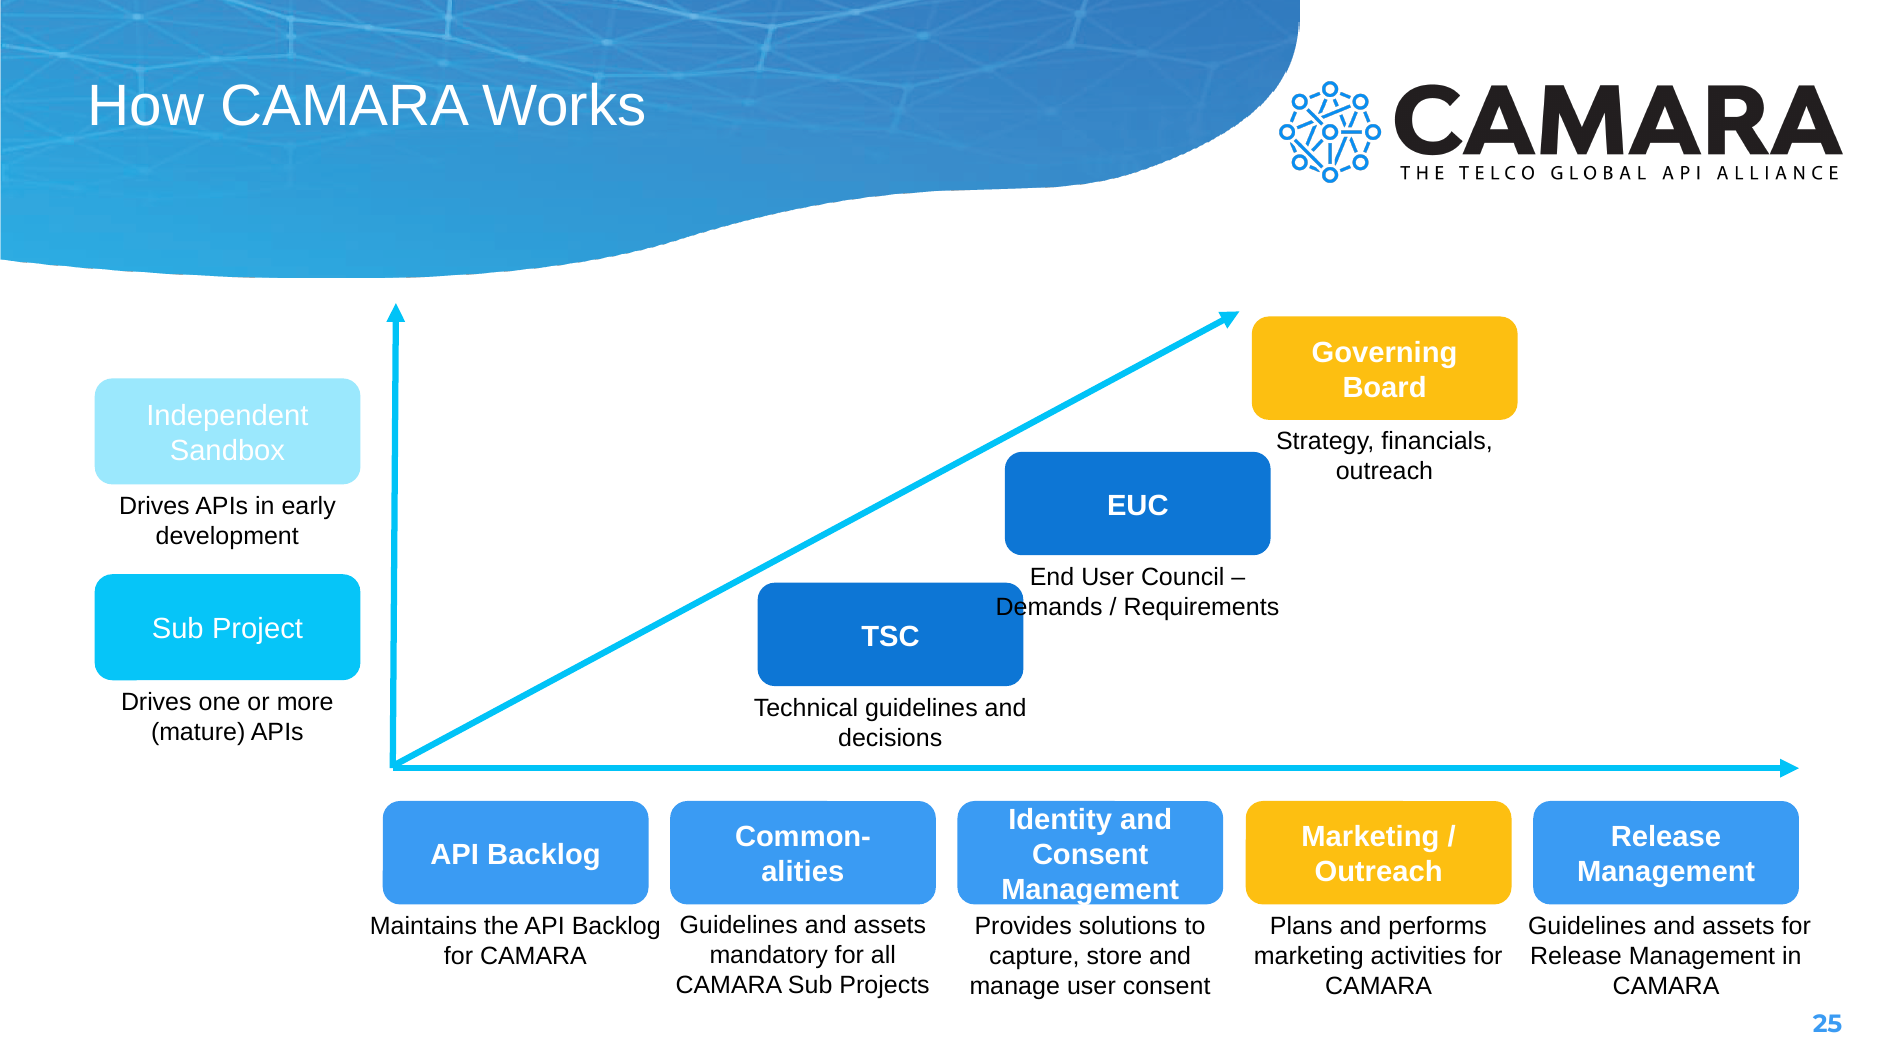

# How CAMARA Works
Governing Board
Strategy, financials, outreach
Independent Sandbox
Drives APIs in early development
EUC
End User Council – Demands / Requirements
Sub Project
Drives one or more (mature) APIs
TSC
Technical guidelines and decisions
API Backlog
Maintains the API Backlog for CAMARA
Common-
alities
Guidelines and assets mandatory for all CAMARA Sub Projects
Identity and Consent Management
Provides solutions to capture, store and manage user consent
Marketing / Outreach
Plans and performs marketing activities for CAMARA
Release Management
 Guidelines and assets for Release Management in CAMARA